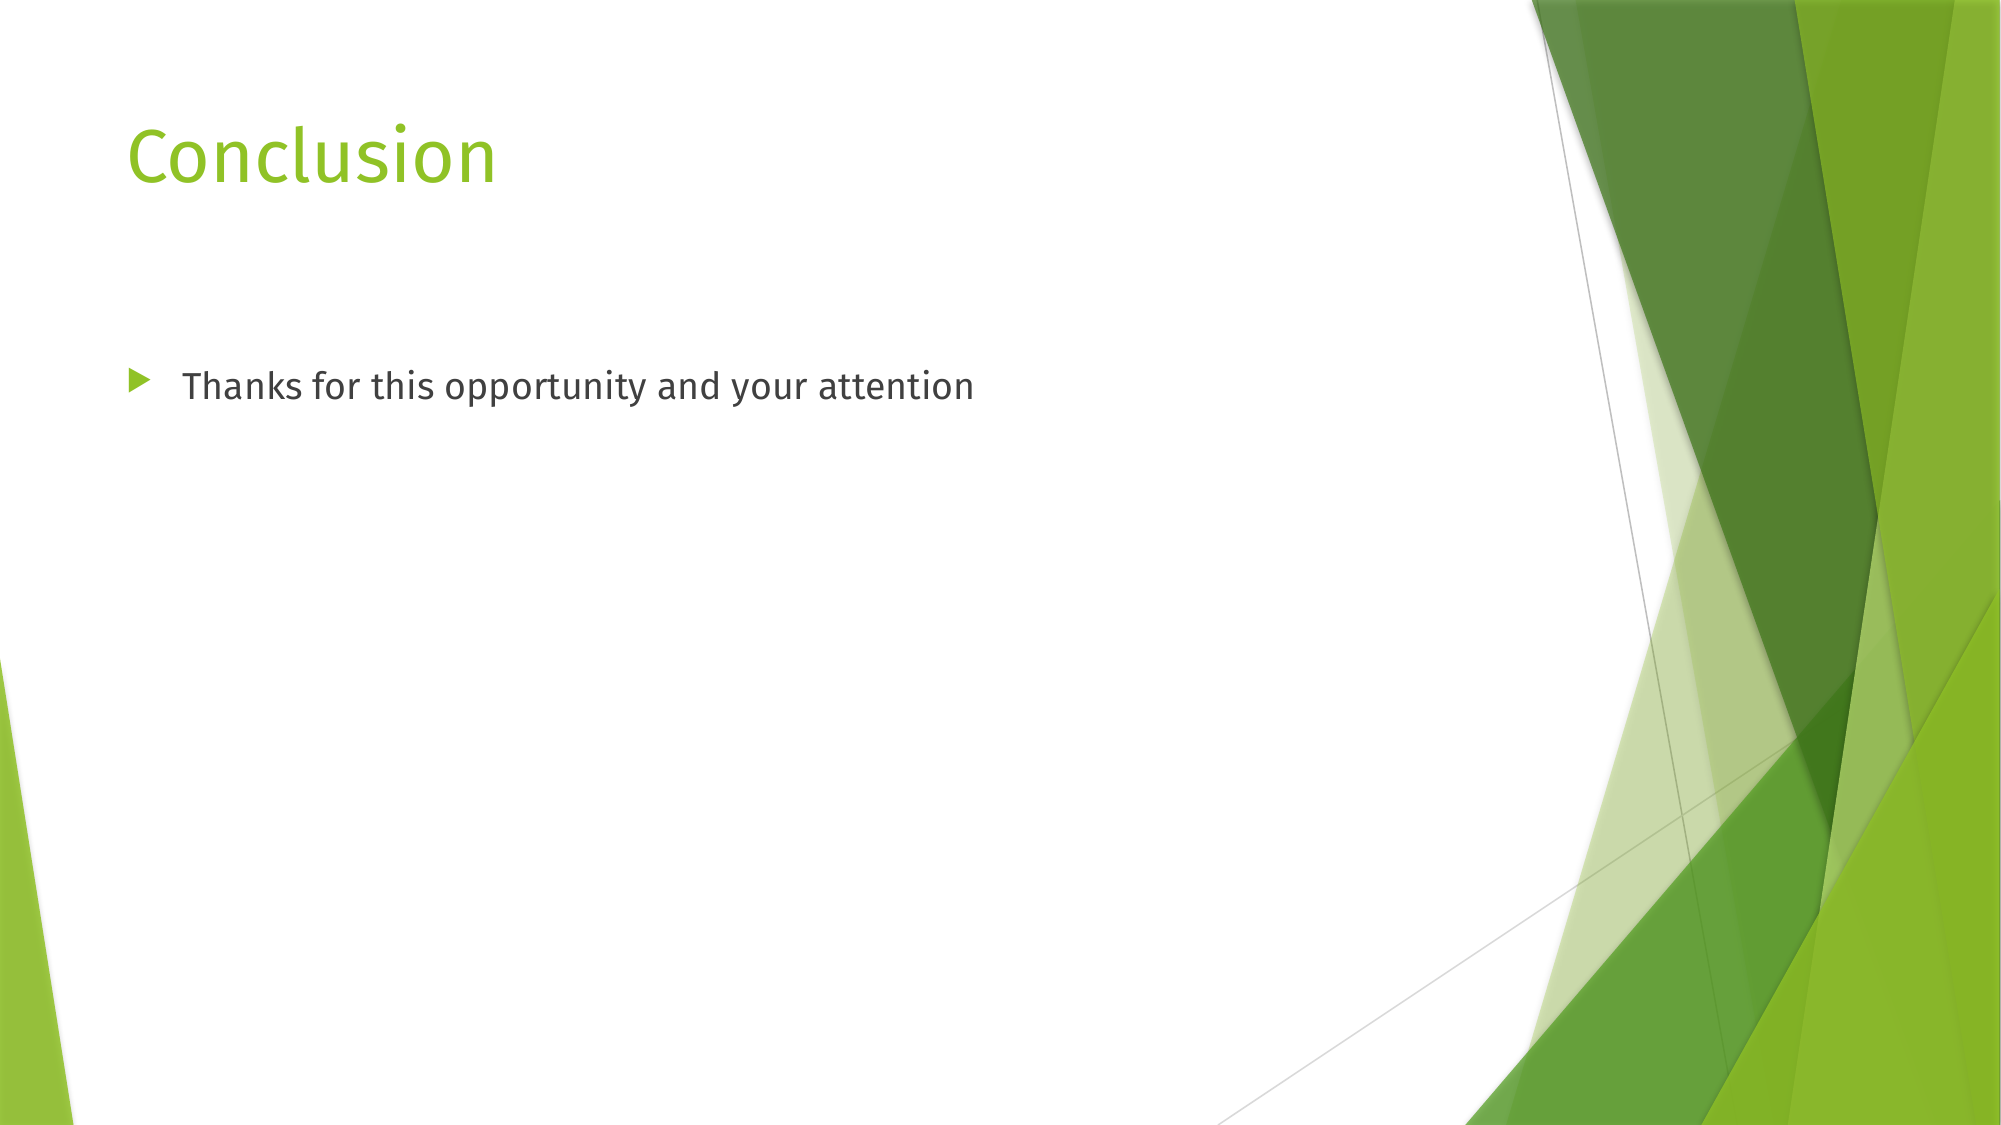

# Conclusion
Thanks for this opportunity and your attention